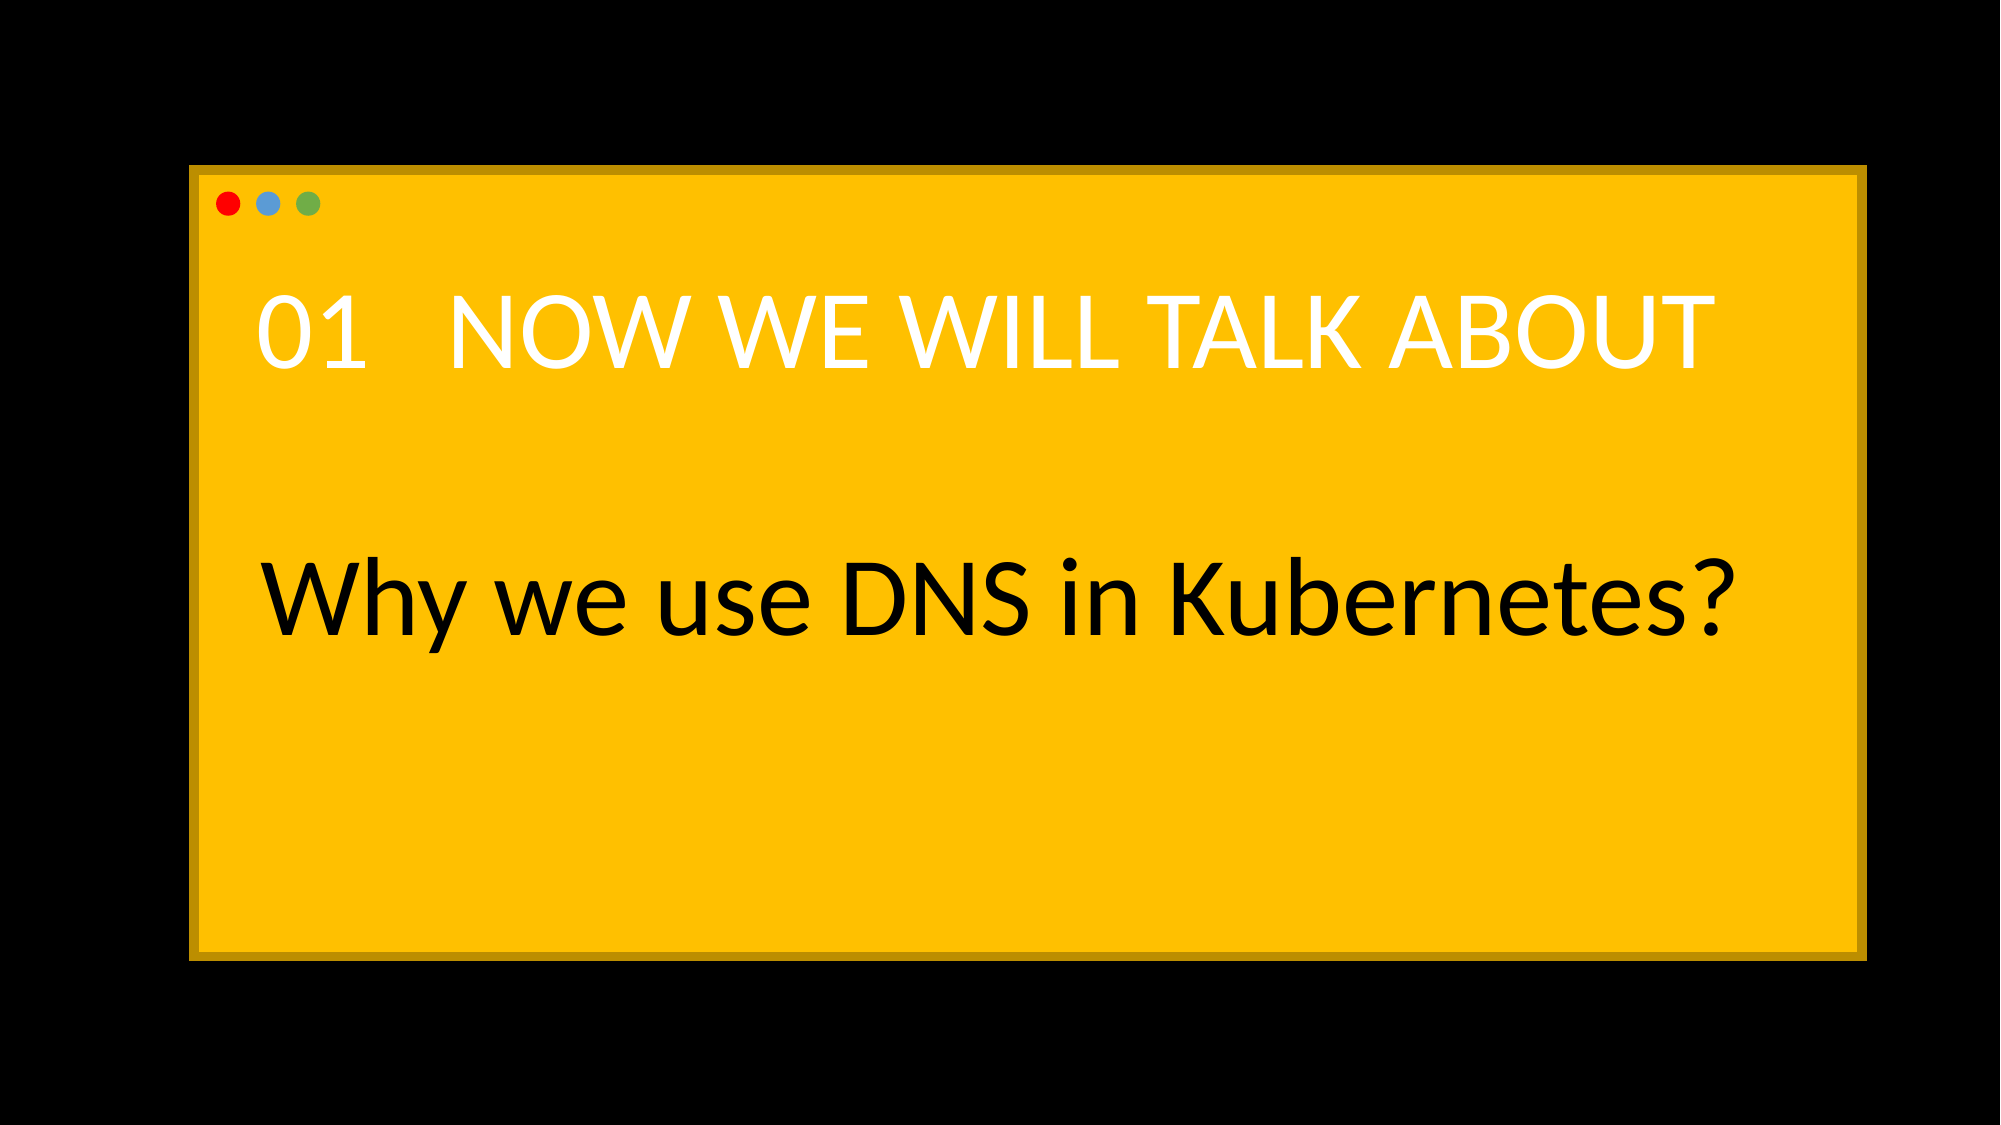

01   NOW WE WILL TALK ABOUT
Why we use DNS in Kubernetes?